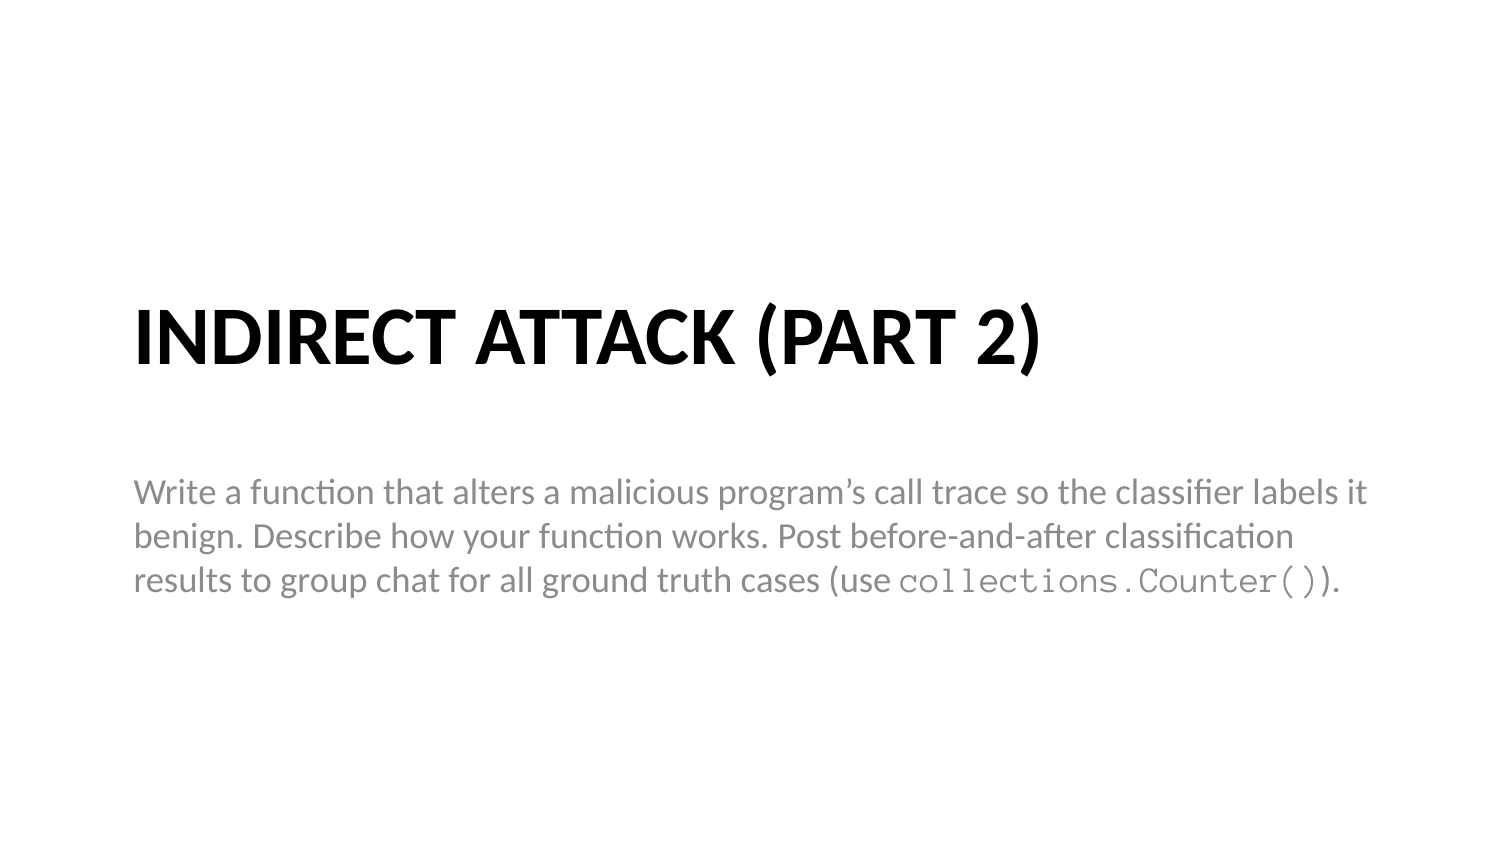

# InDirect Attack (Part 2)
Write a function that alters a malicious program’s call trace so the classifier labels it benign. Describe how your function works. Post before-and-after classification results to group chat for all ground truth cases (use collections.Counter()).